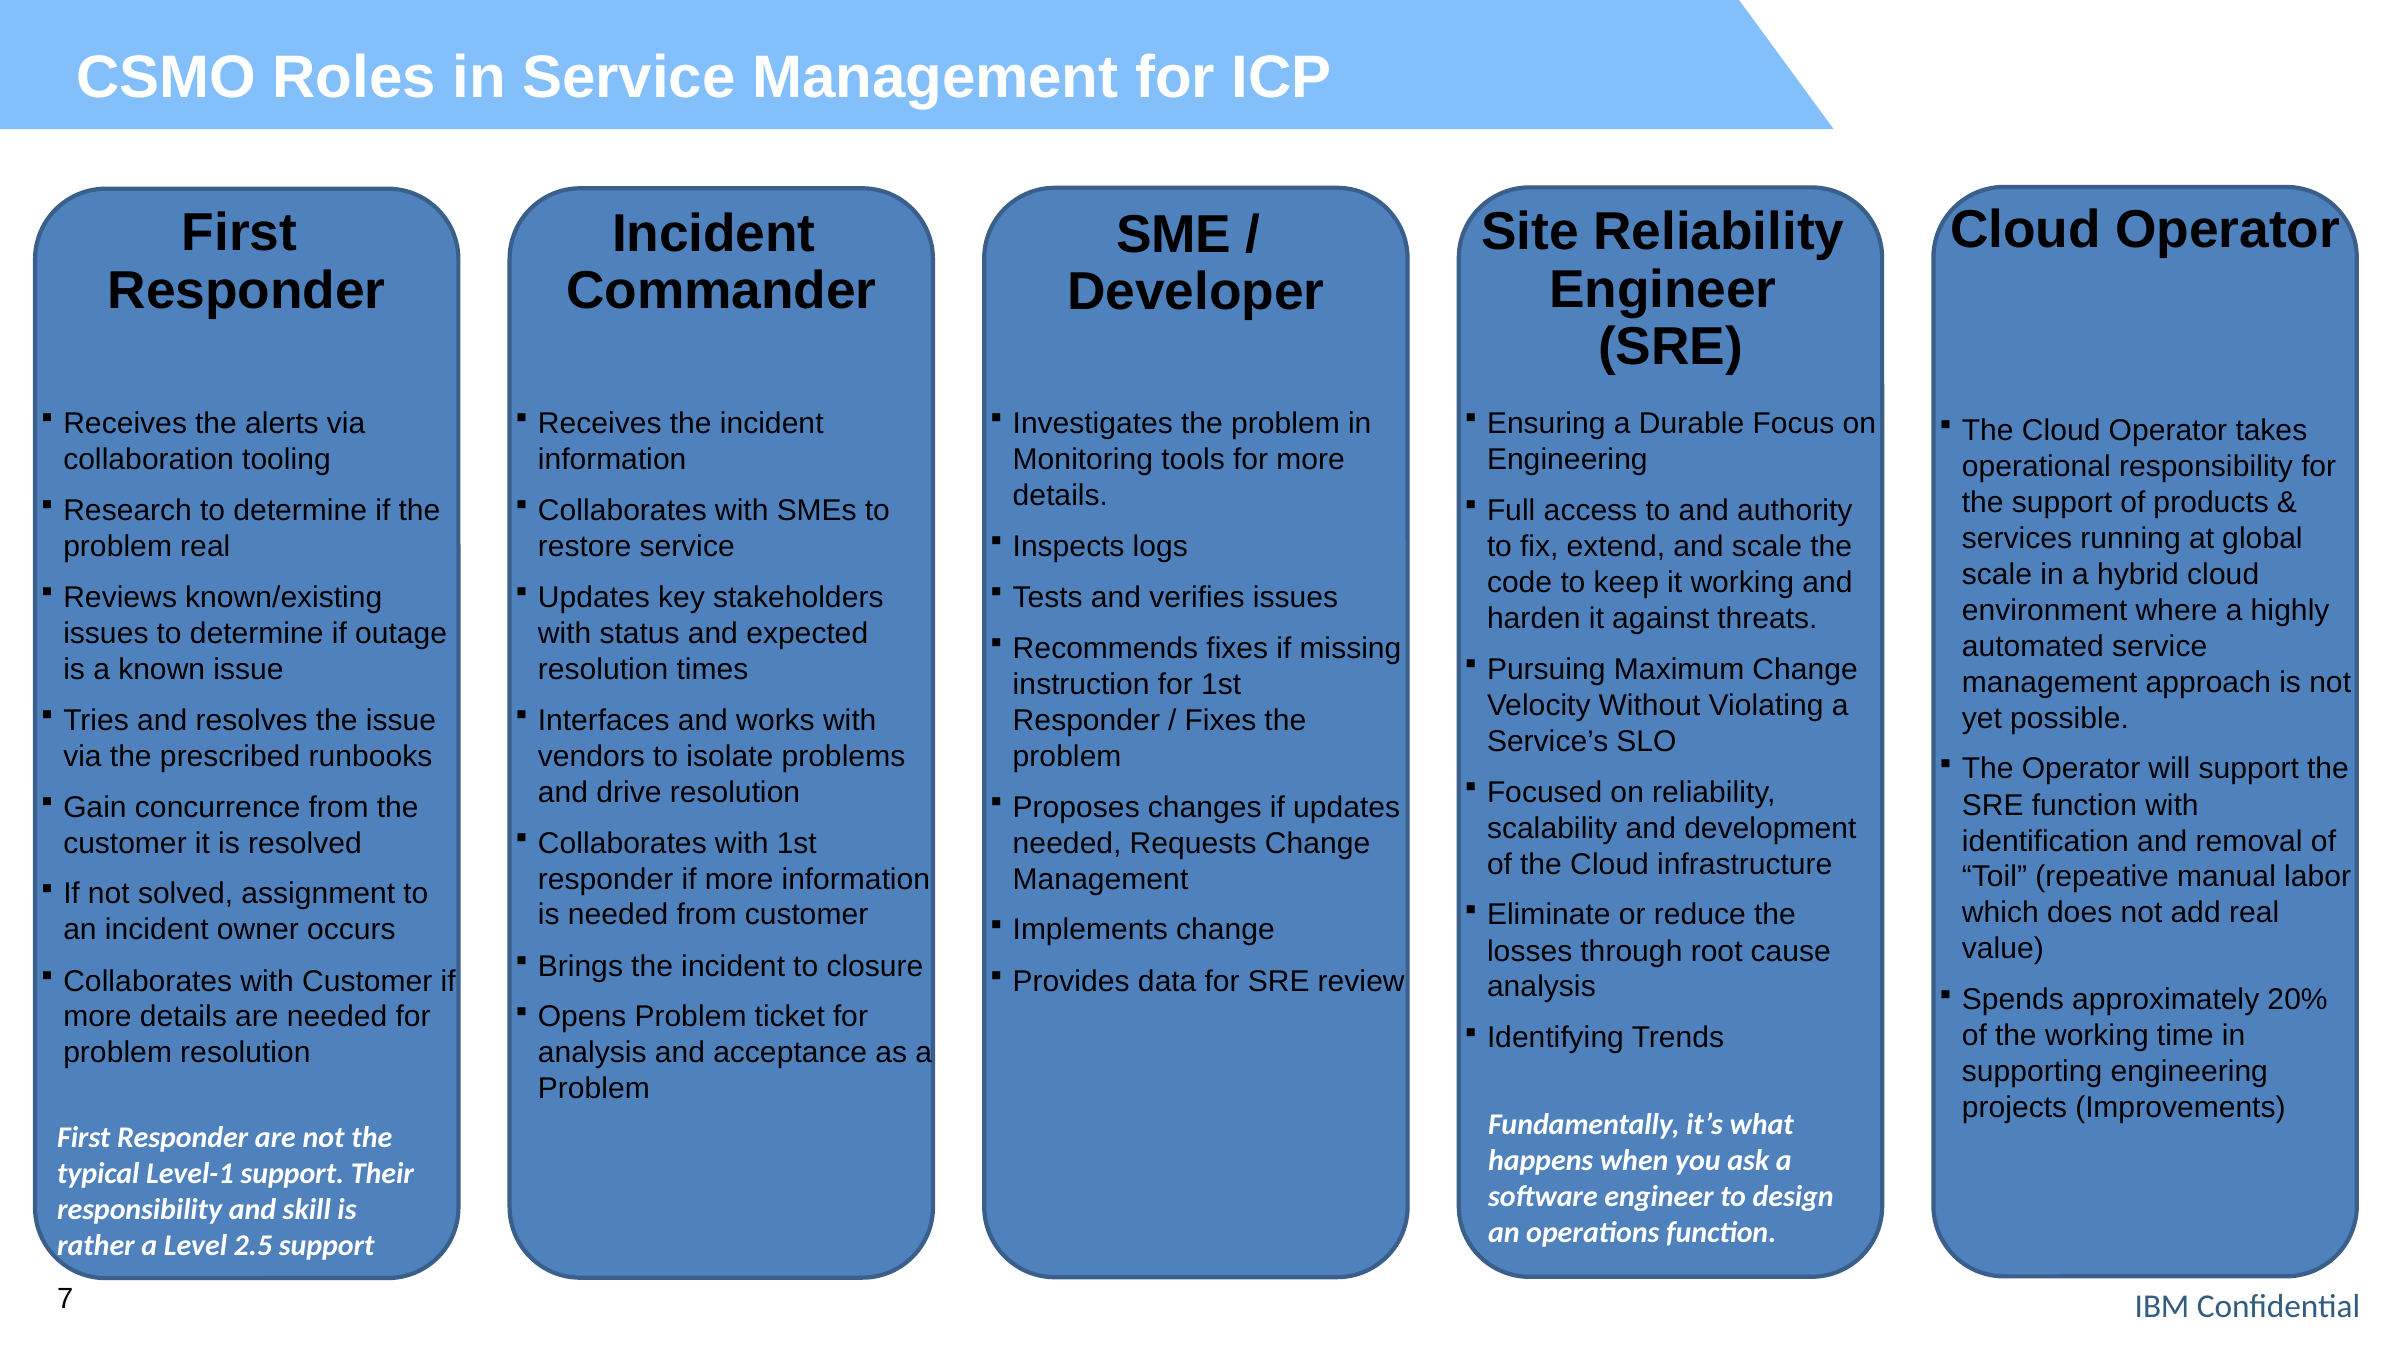

# CSMO Roles in Service Management for ICP

Cloud Operator
Site Reliability
Engineer
(SRE)
First
Responder
Incident
Commander
SME /
Developer
Receives the alerts via collaboration tooling
Research to determine if the problem real
Reviews known/existing issues to determine if outage is a known issue
Tries and resolves the issue via the prescribed runbooks
Gain concurrence from the customer it is resolved
If not solved, assignment to an incident owner occurs
Collaborates with Customer if more details are needed for problem resolution
Receives the incident information
Collaborates with SMEs to restore service
Updates key stakeholders with status and expected resolution times
Interfaces and works with vendors to isolate problems and drive resolution
Collaborates with 1st responder if more information is needed from customer
Brings the incident to closure
Opens Problem ticket for analysis and acceptance as a Problem
Investigates the problem in Monitoring tools for more details.
Inspects logs
Tests and verifies issues
Recommends fixes if missing instruction for 1st Responder / Fixes the problem
Proposes changes if updates needed, Requests Change Management
Implements change
Provides data for SRE review

Ensuring a Durable Focus on Engineering
Full access to and authority to fix, extend, and scale the code to keep it working and harden it against threats.
Pursuing Maximum Change Velocity Without Violating a Service’s SLO
Focused on reliability, scalability and development of the Cloud infrastructure
Eliminate or reduce the losses through root cause analysis
Identifying Trends
The Cloud Operator takes operational responsibility for the support of products & services running at global scale in a hybrid cloud environment where a highly automated service management approach is not yet possible.
The Operator will support the SRE function with identification and removal of “Toil” (repeative manual labor which does not add real value)
Spends approximately 20% of the working time in supporting engineering projects (Improvements)
Fundamentally, it’s what happens when you ask a software engineer to design an operations function.
First Responder are not the typical Level-1 support. Their responsibility and skill is rather a Level 2.5 support